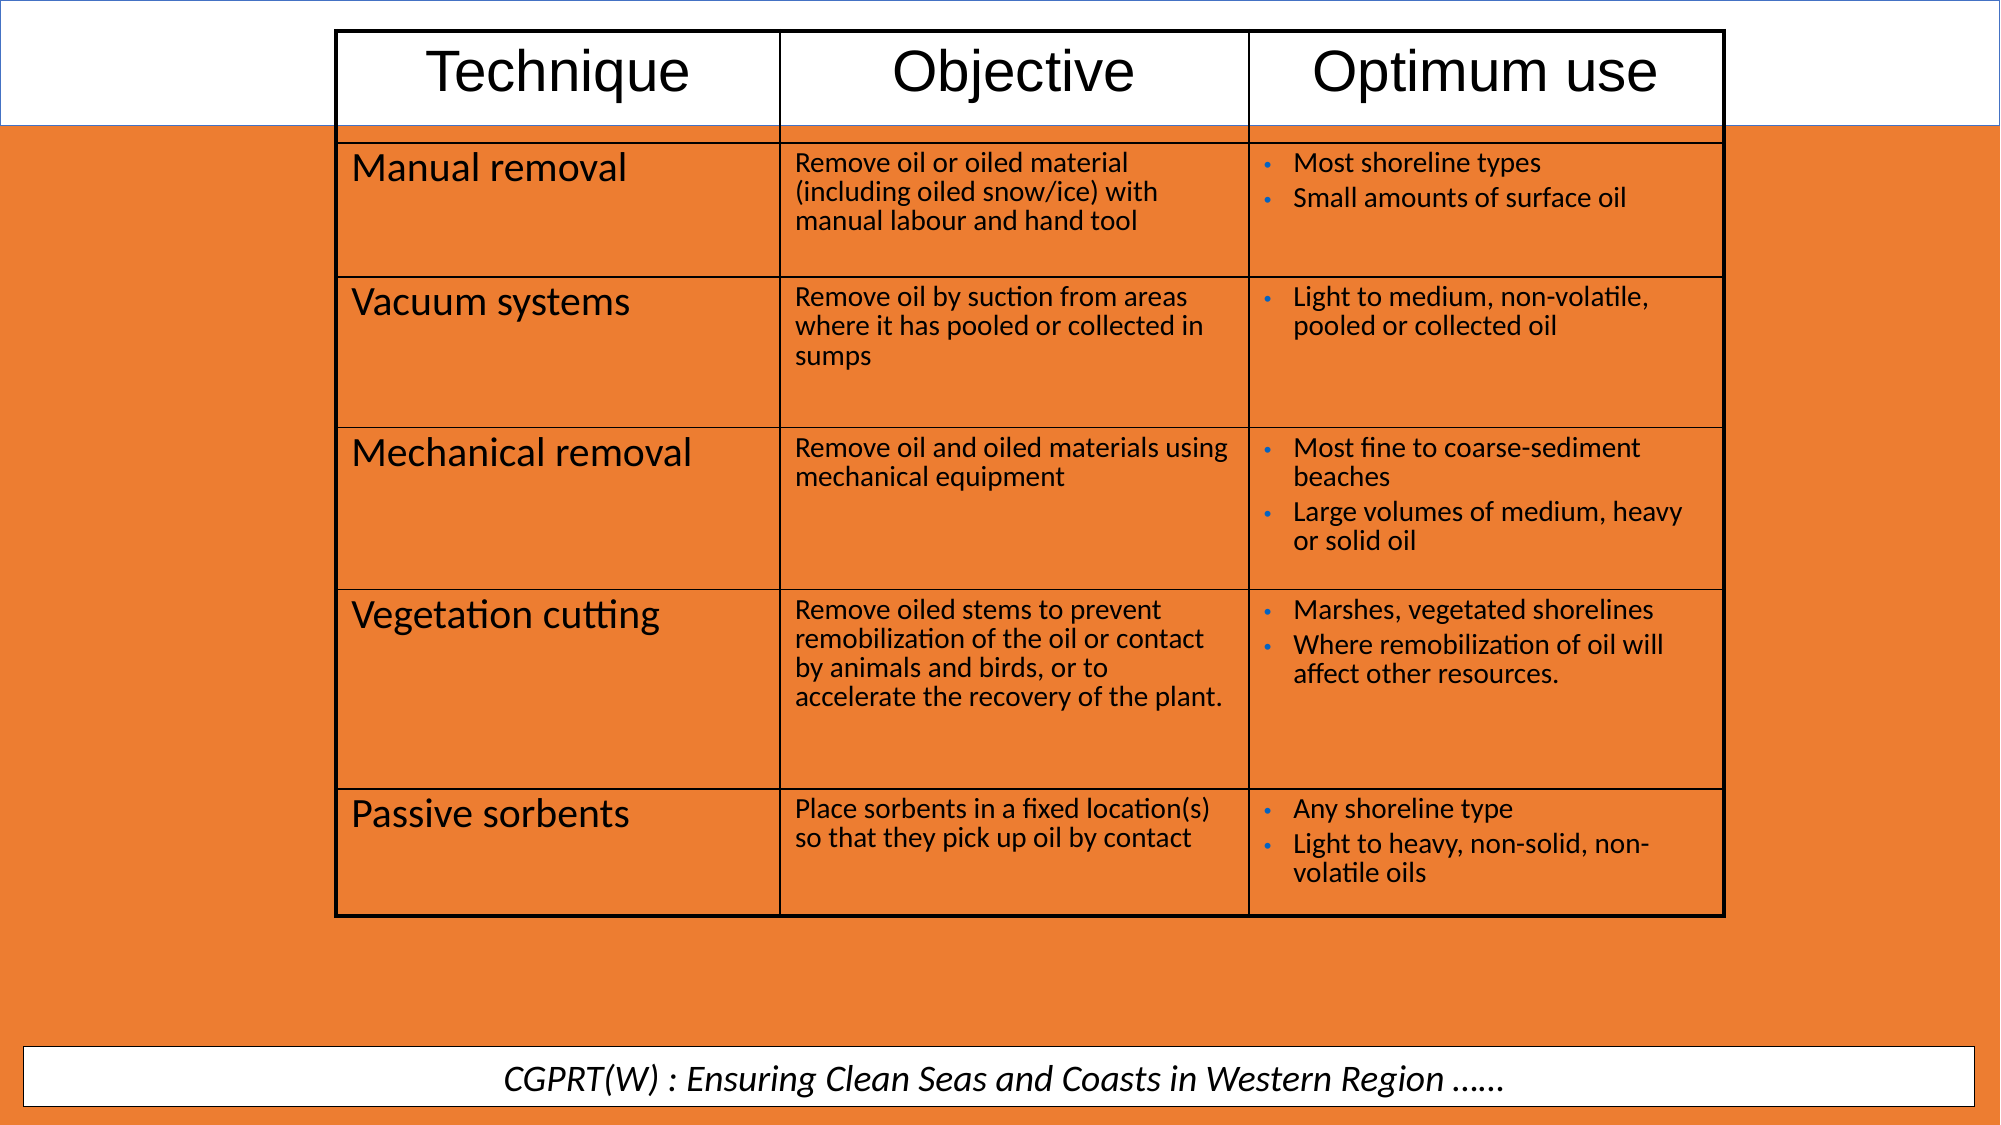

| Technique | Objective | Optimum use |
| --- | --- | --- |
| Manual removal | Remove oil or oiled material (including oiled snow/ice) with manual labour and hand tool | Most shoreline types Small amounts of surface oil |
| Vacuum systems | Remove oil by suction from areas where it has pooled or collected in sumps | Light to medium, non-volatile, pooled or collected oil |
| Mechanical removal | Remove oil and oiled materials using mechanical equipment | Most fine to coarse-sediment beaches Large volumes of medium, heavy or solid oil |
| Vegetation cutting | Remove oiled stems to prevent remobilization of the oil or contact by animals and birds, or to accelerate the recovery of the plant. | Marshes, vegetated shorelines Where remobilization of oil will affect other resources. |
| Passive sorbents | Place sorbents in a fixed location(s) so that they pick up oil by contact | Any shoreline type Light to heavy, non-solid, non-volatile oils |
 CGPRT(W) : Ensuring Clean Seas and Coasts in Western Region ……